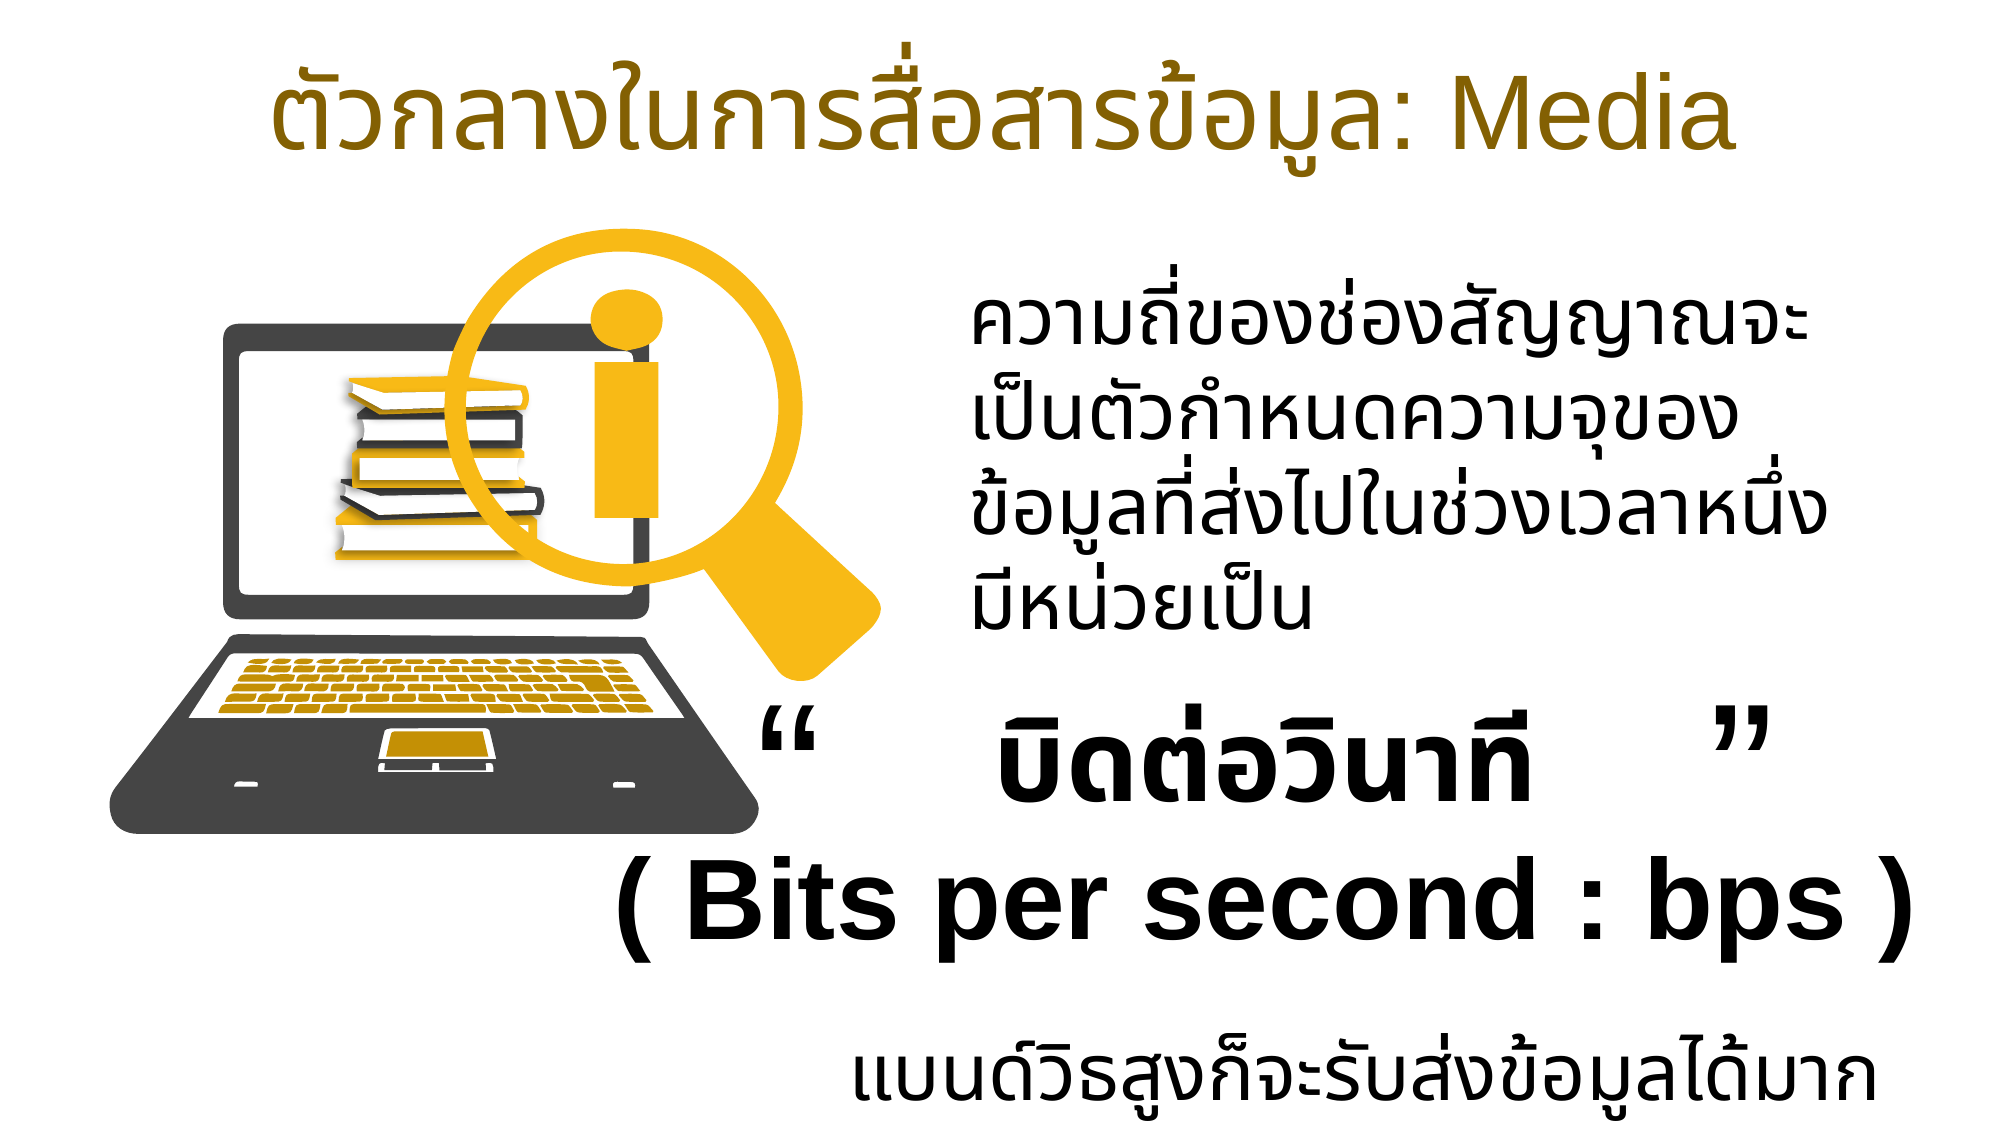

ตัวกลางในการสื่อสารข้อมูล: Media

ความถี่ของช่องสัญญาณจะเป็นตัวกำหนดความจุของข้อมูลที่ส่งไปในช่วงเวลาหนึ่ง มีหน่วยเป็น
“                ”
บิดต่อวินาที
( Bits per second : bps )
แบนด์วิธสูงก็จะรับส่งข้อมูลได้มาก